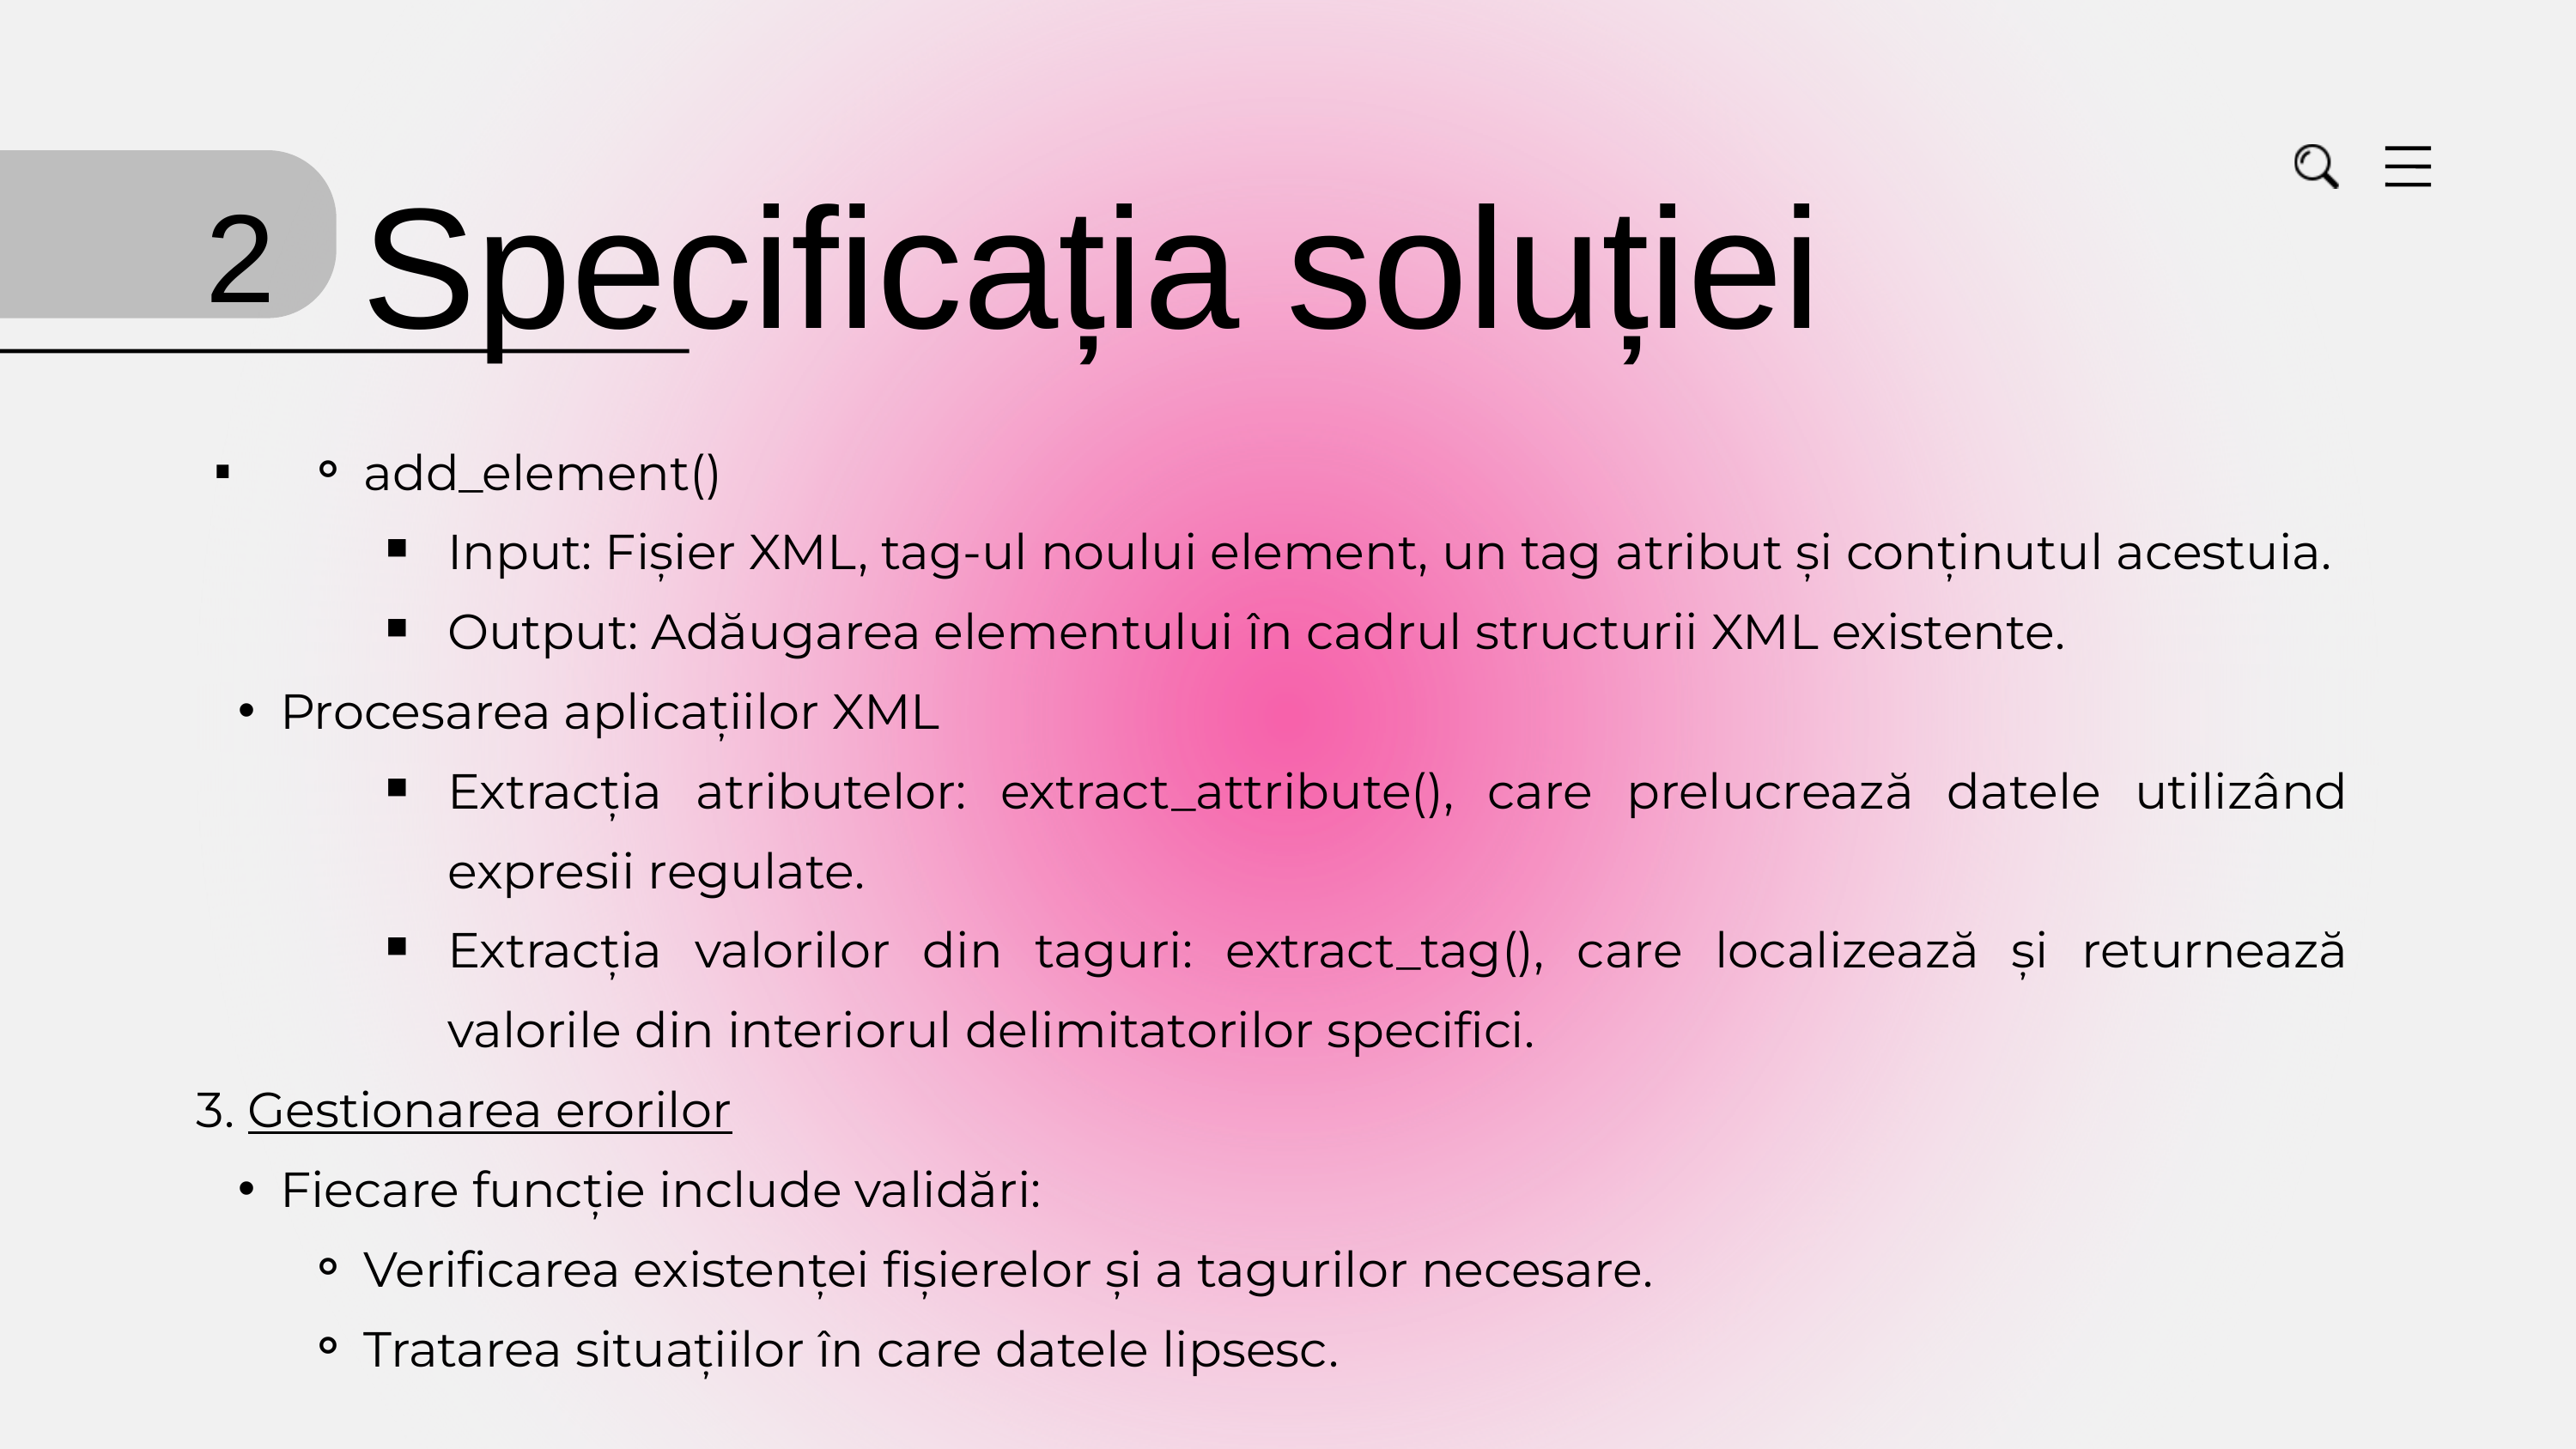

Specificația soluției

2.

add_element()
Input: Fișier XML, tag-ul noului element, un tag atribut și conținutul acestuia.
Output: Adăugarea elementului în cadrul structurii XML existente.
Procesarea aplicațiilor XML
Extracția atributelor: extract_attribute(), care prelucrează datele utilizând expresii regulate.
Extracția valorilor din taguri: extract_tag(), care localizează și returnează valorile din interiorul delimitatorilor specifici.
3. Gestionarea erorilor
Fiecare funcție include validări:
Verificarea existenței fișierelor și a tagurilor necesare.
Tratarea situațiilor în care datele lipsesc.